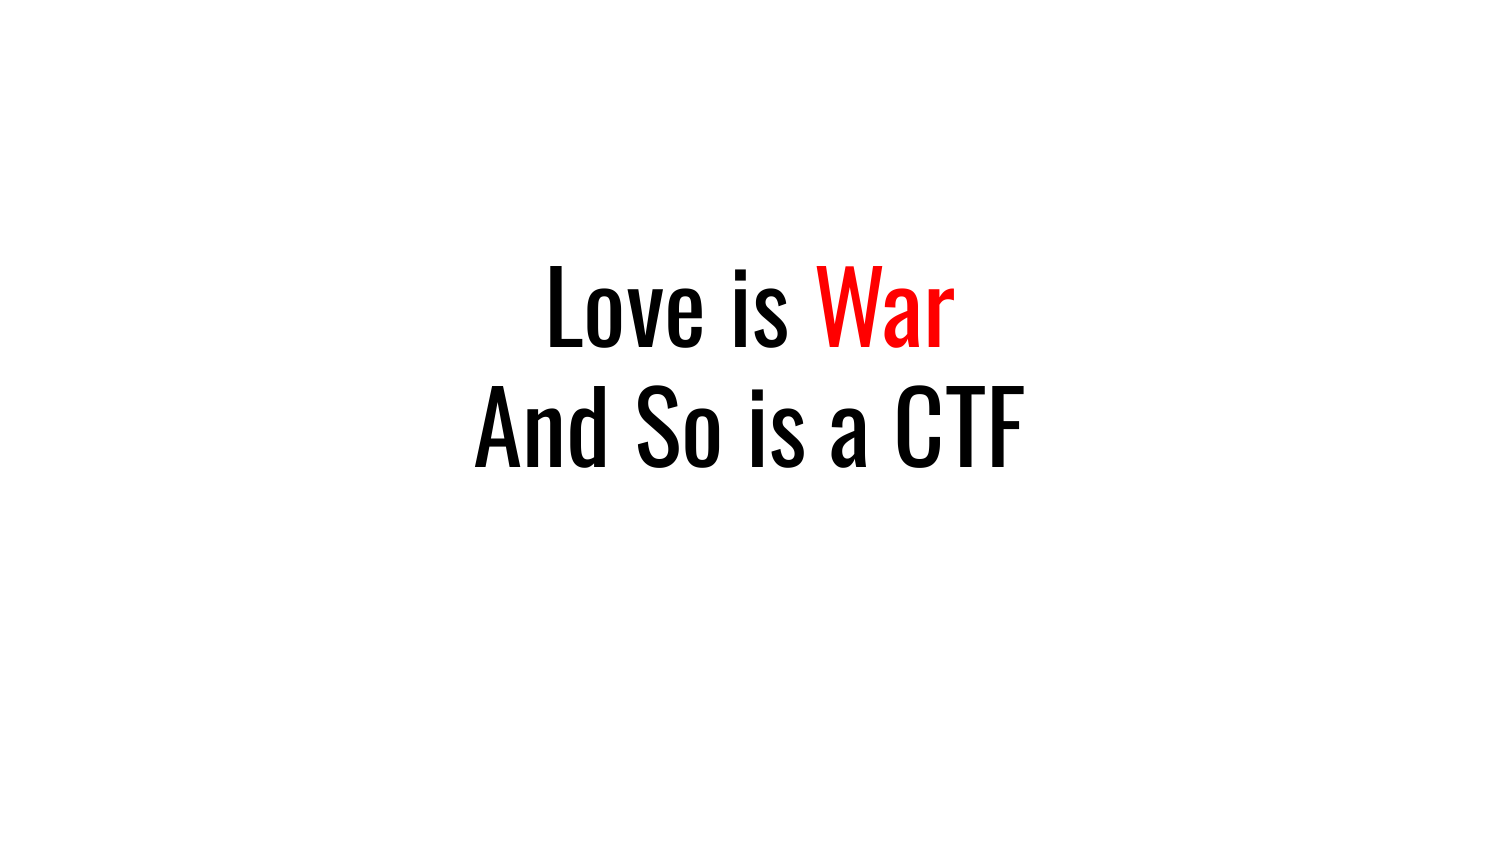

# Love is War
And So is a CTF